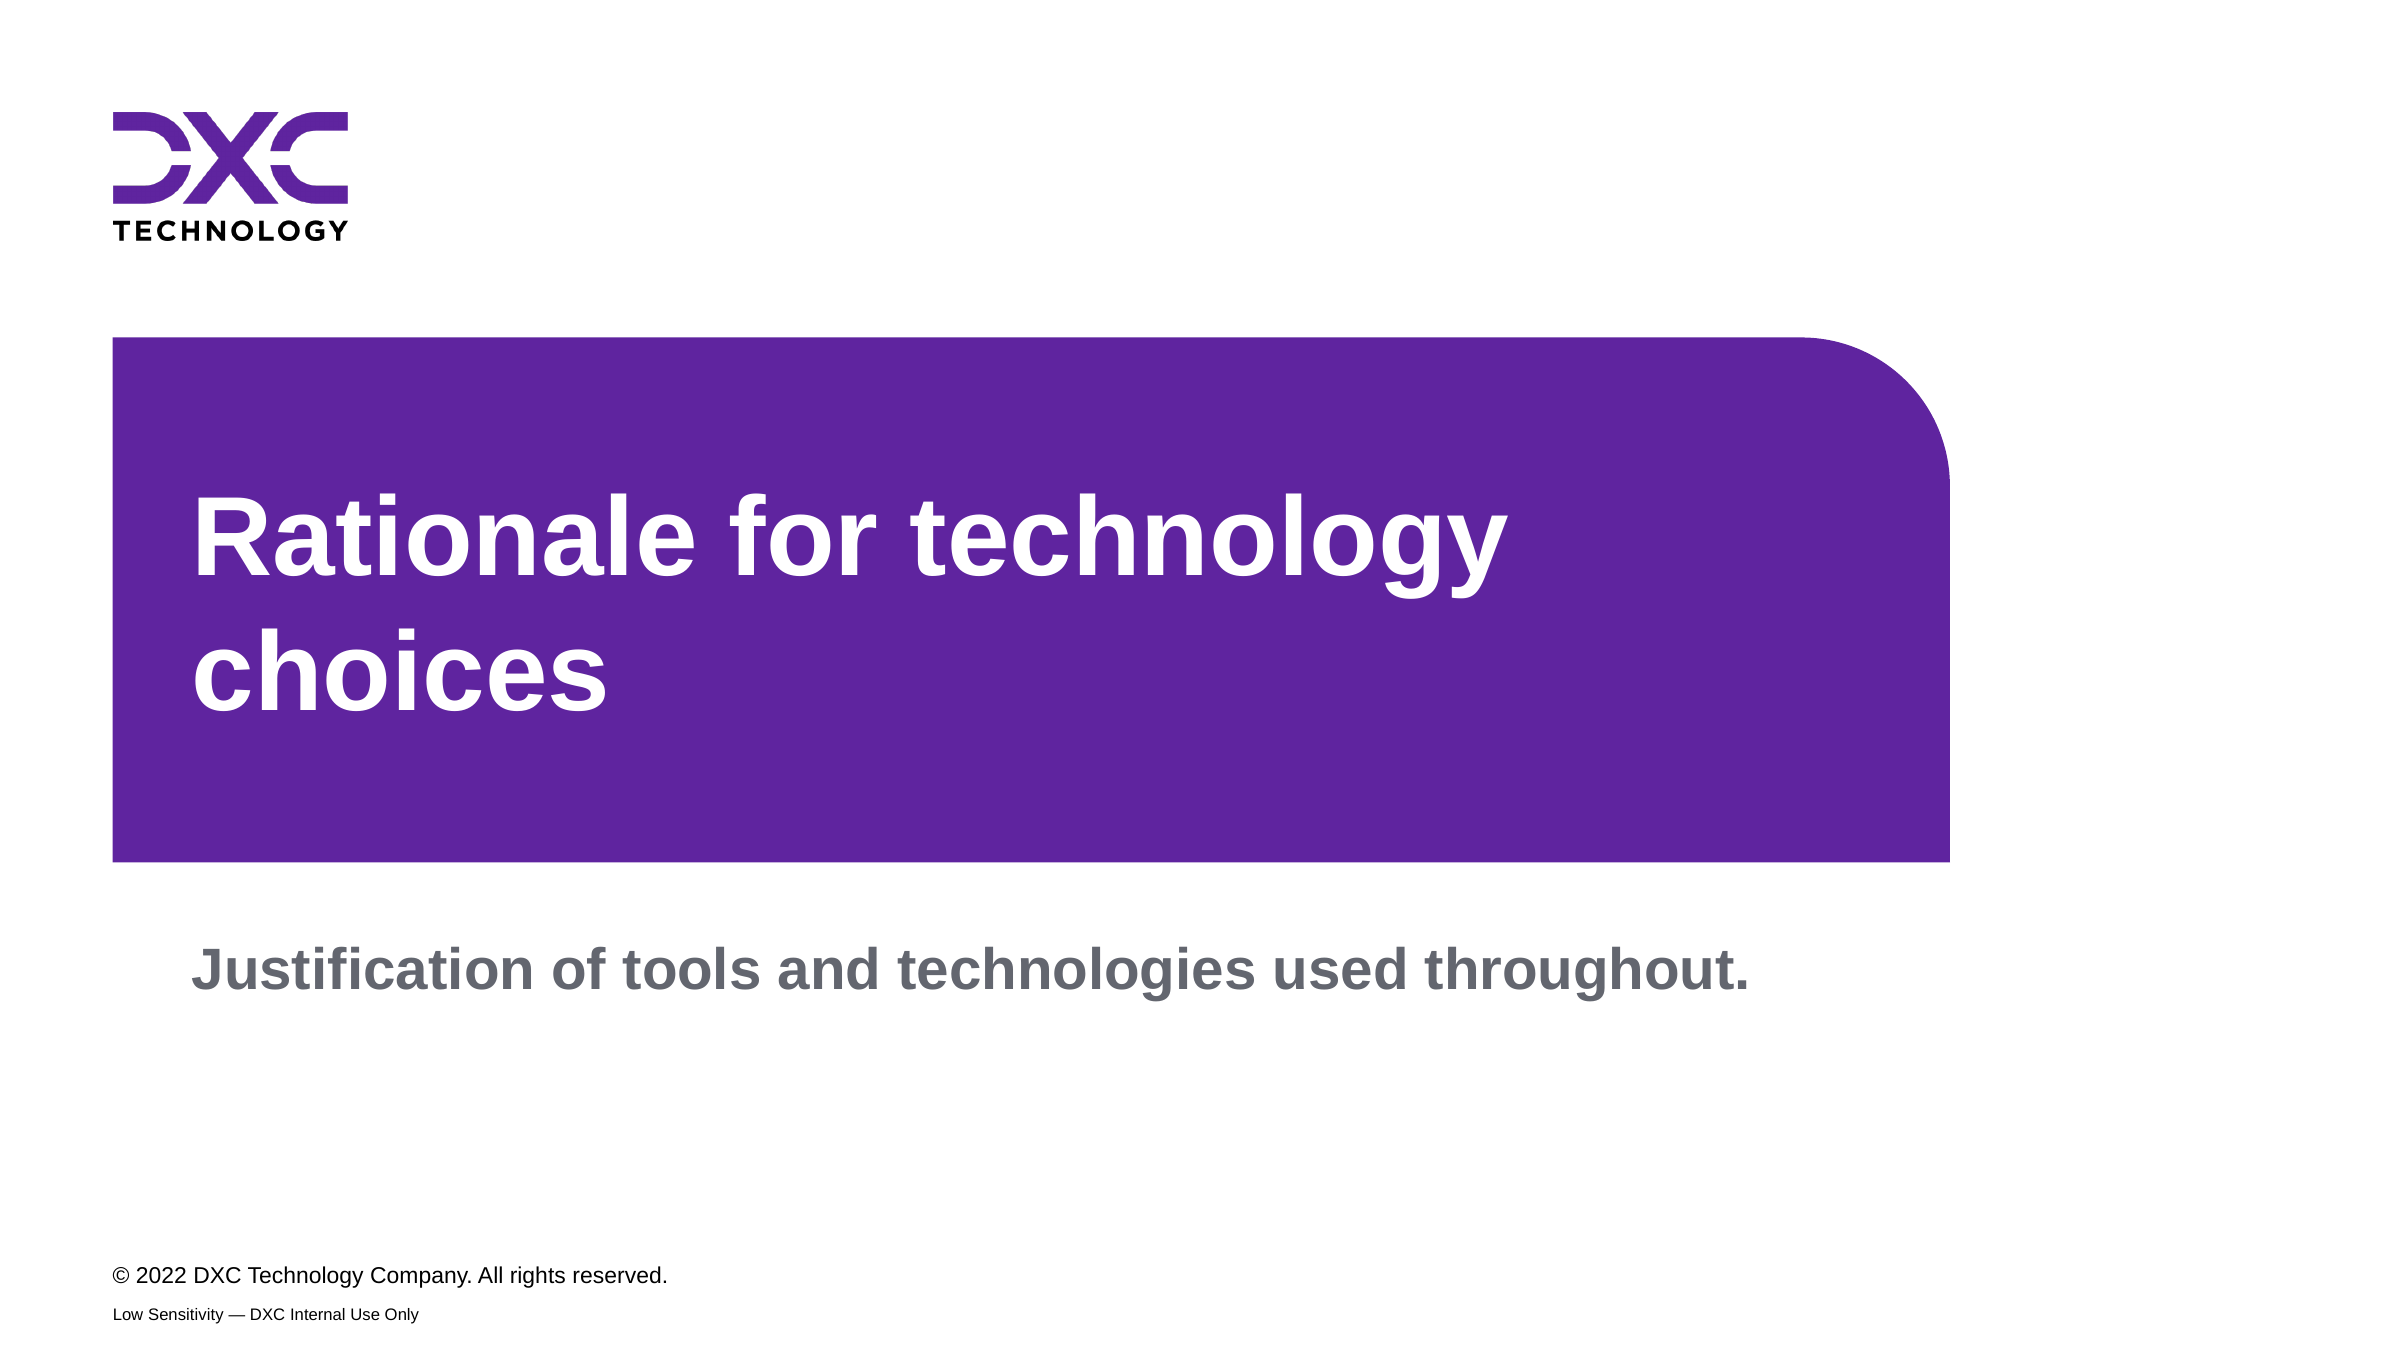

# Rationale for technology choices
Justification of tools and technologies used throughout.